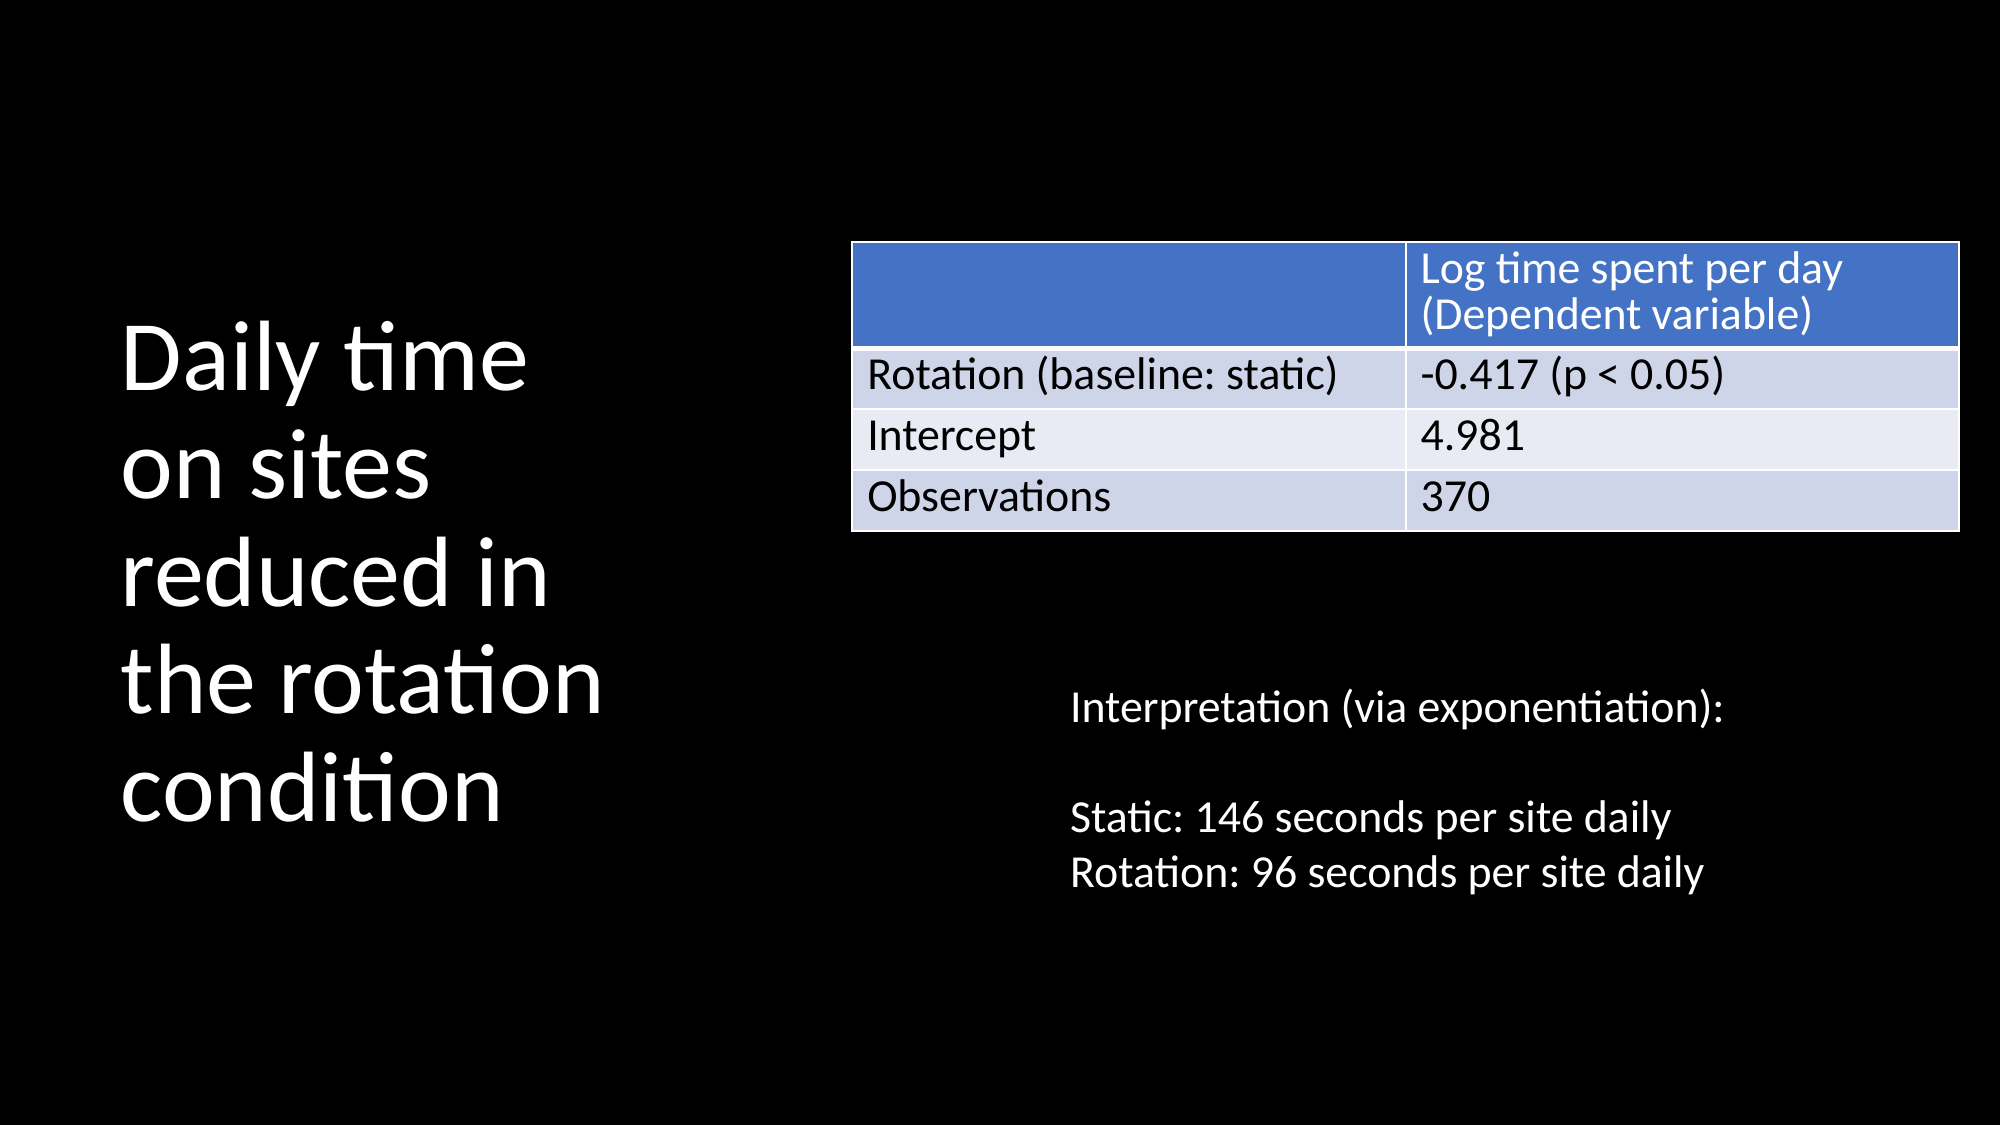

|  | Log time spent per day (Dependent variable) |
| --- | --- |
| Rotation (baseline: static) | -0.417 (p < 0.05) |
| Intercept | 4.981 |
| Observations | 370 |
Daily time on sites reduced in the rotation condition
Interpretation (via exponentiation):

Static: 146 seconds per site daily
Rotation: 96 seconds per site daily